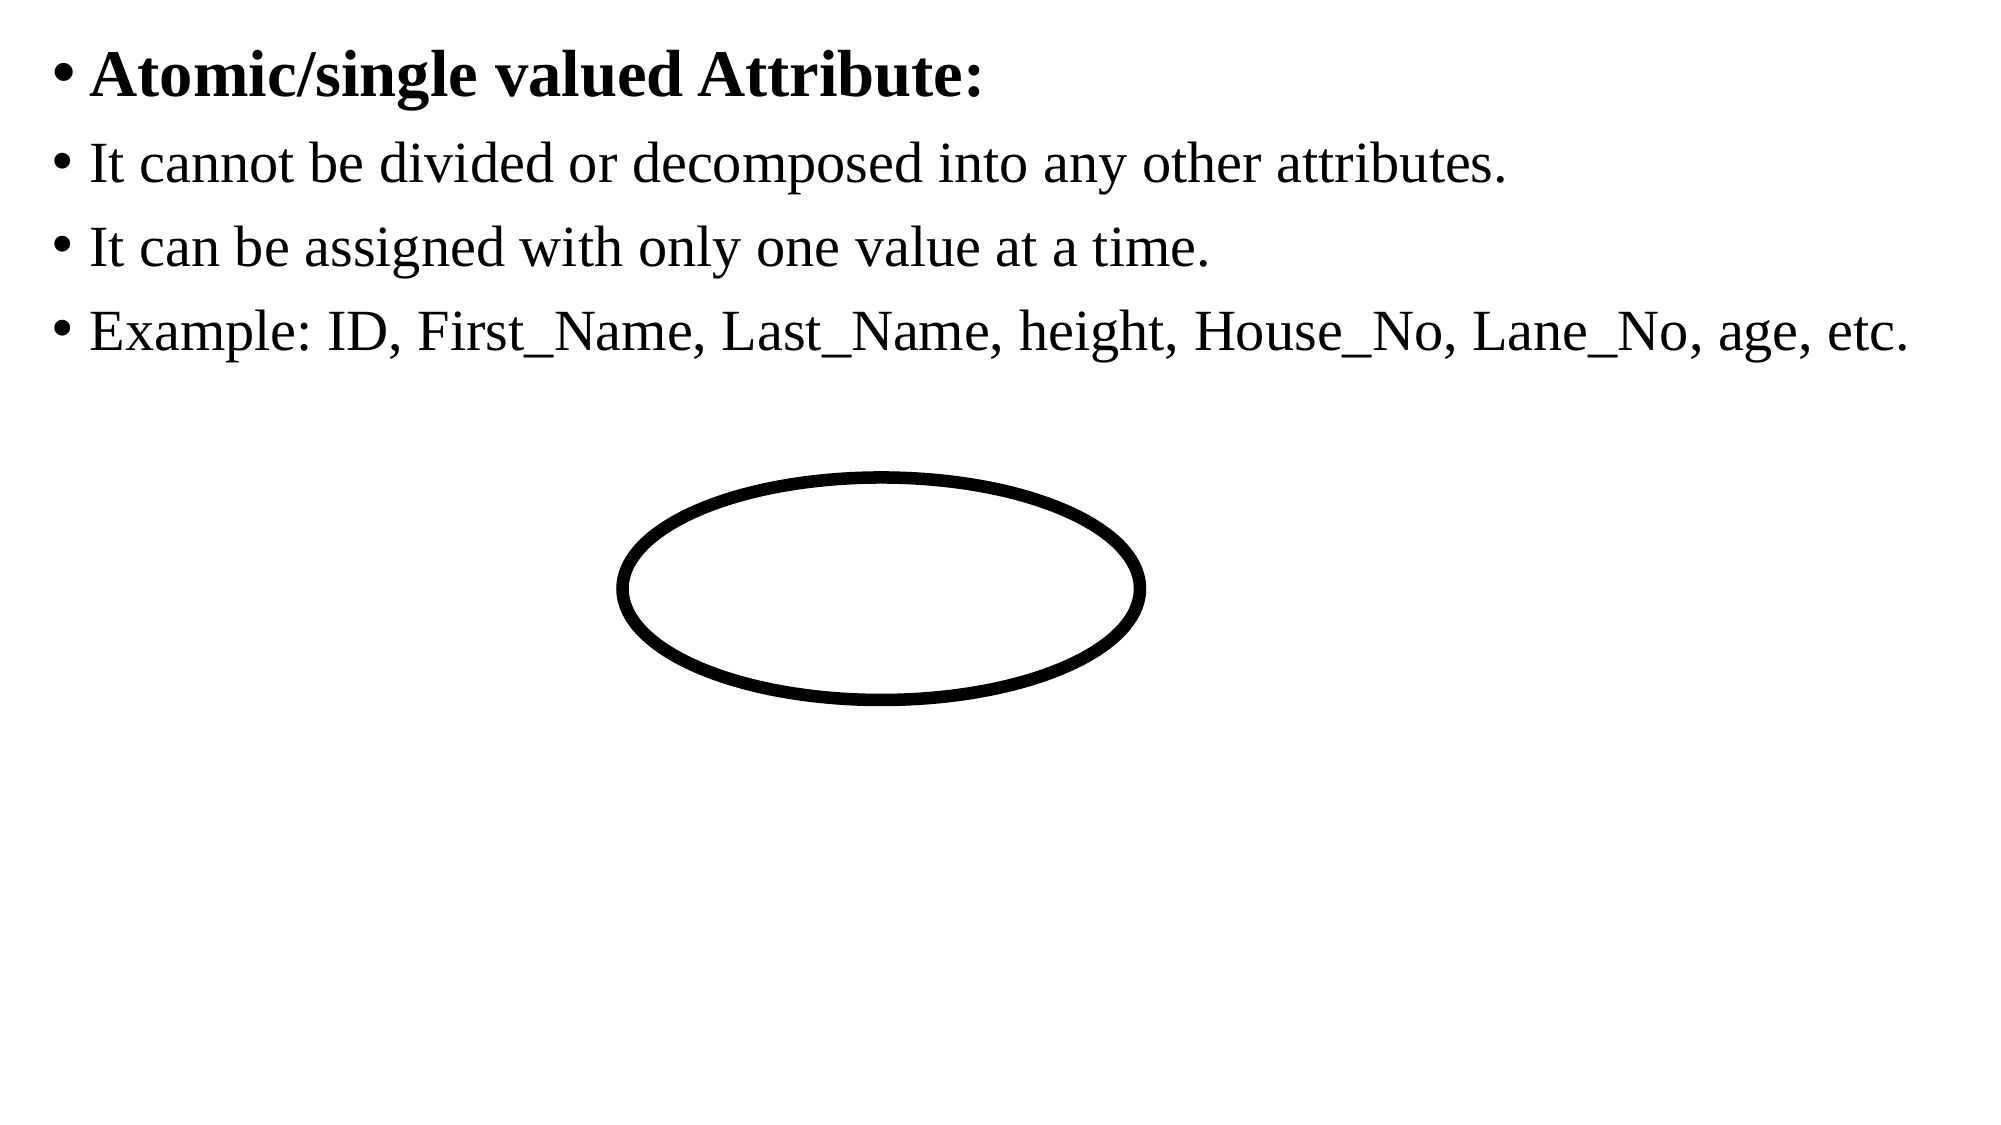

Atomic/single valued Attribute:
It cannot be divided or decomposed into any other attributes.
It can be assigned with only one value at a time.
Example: ID, First_Name, Last_Name, height, House_No, Lane_No, age, etc.